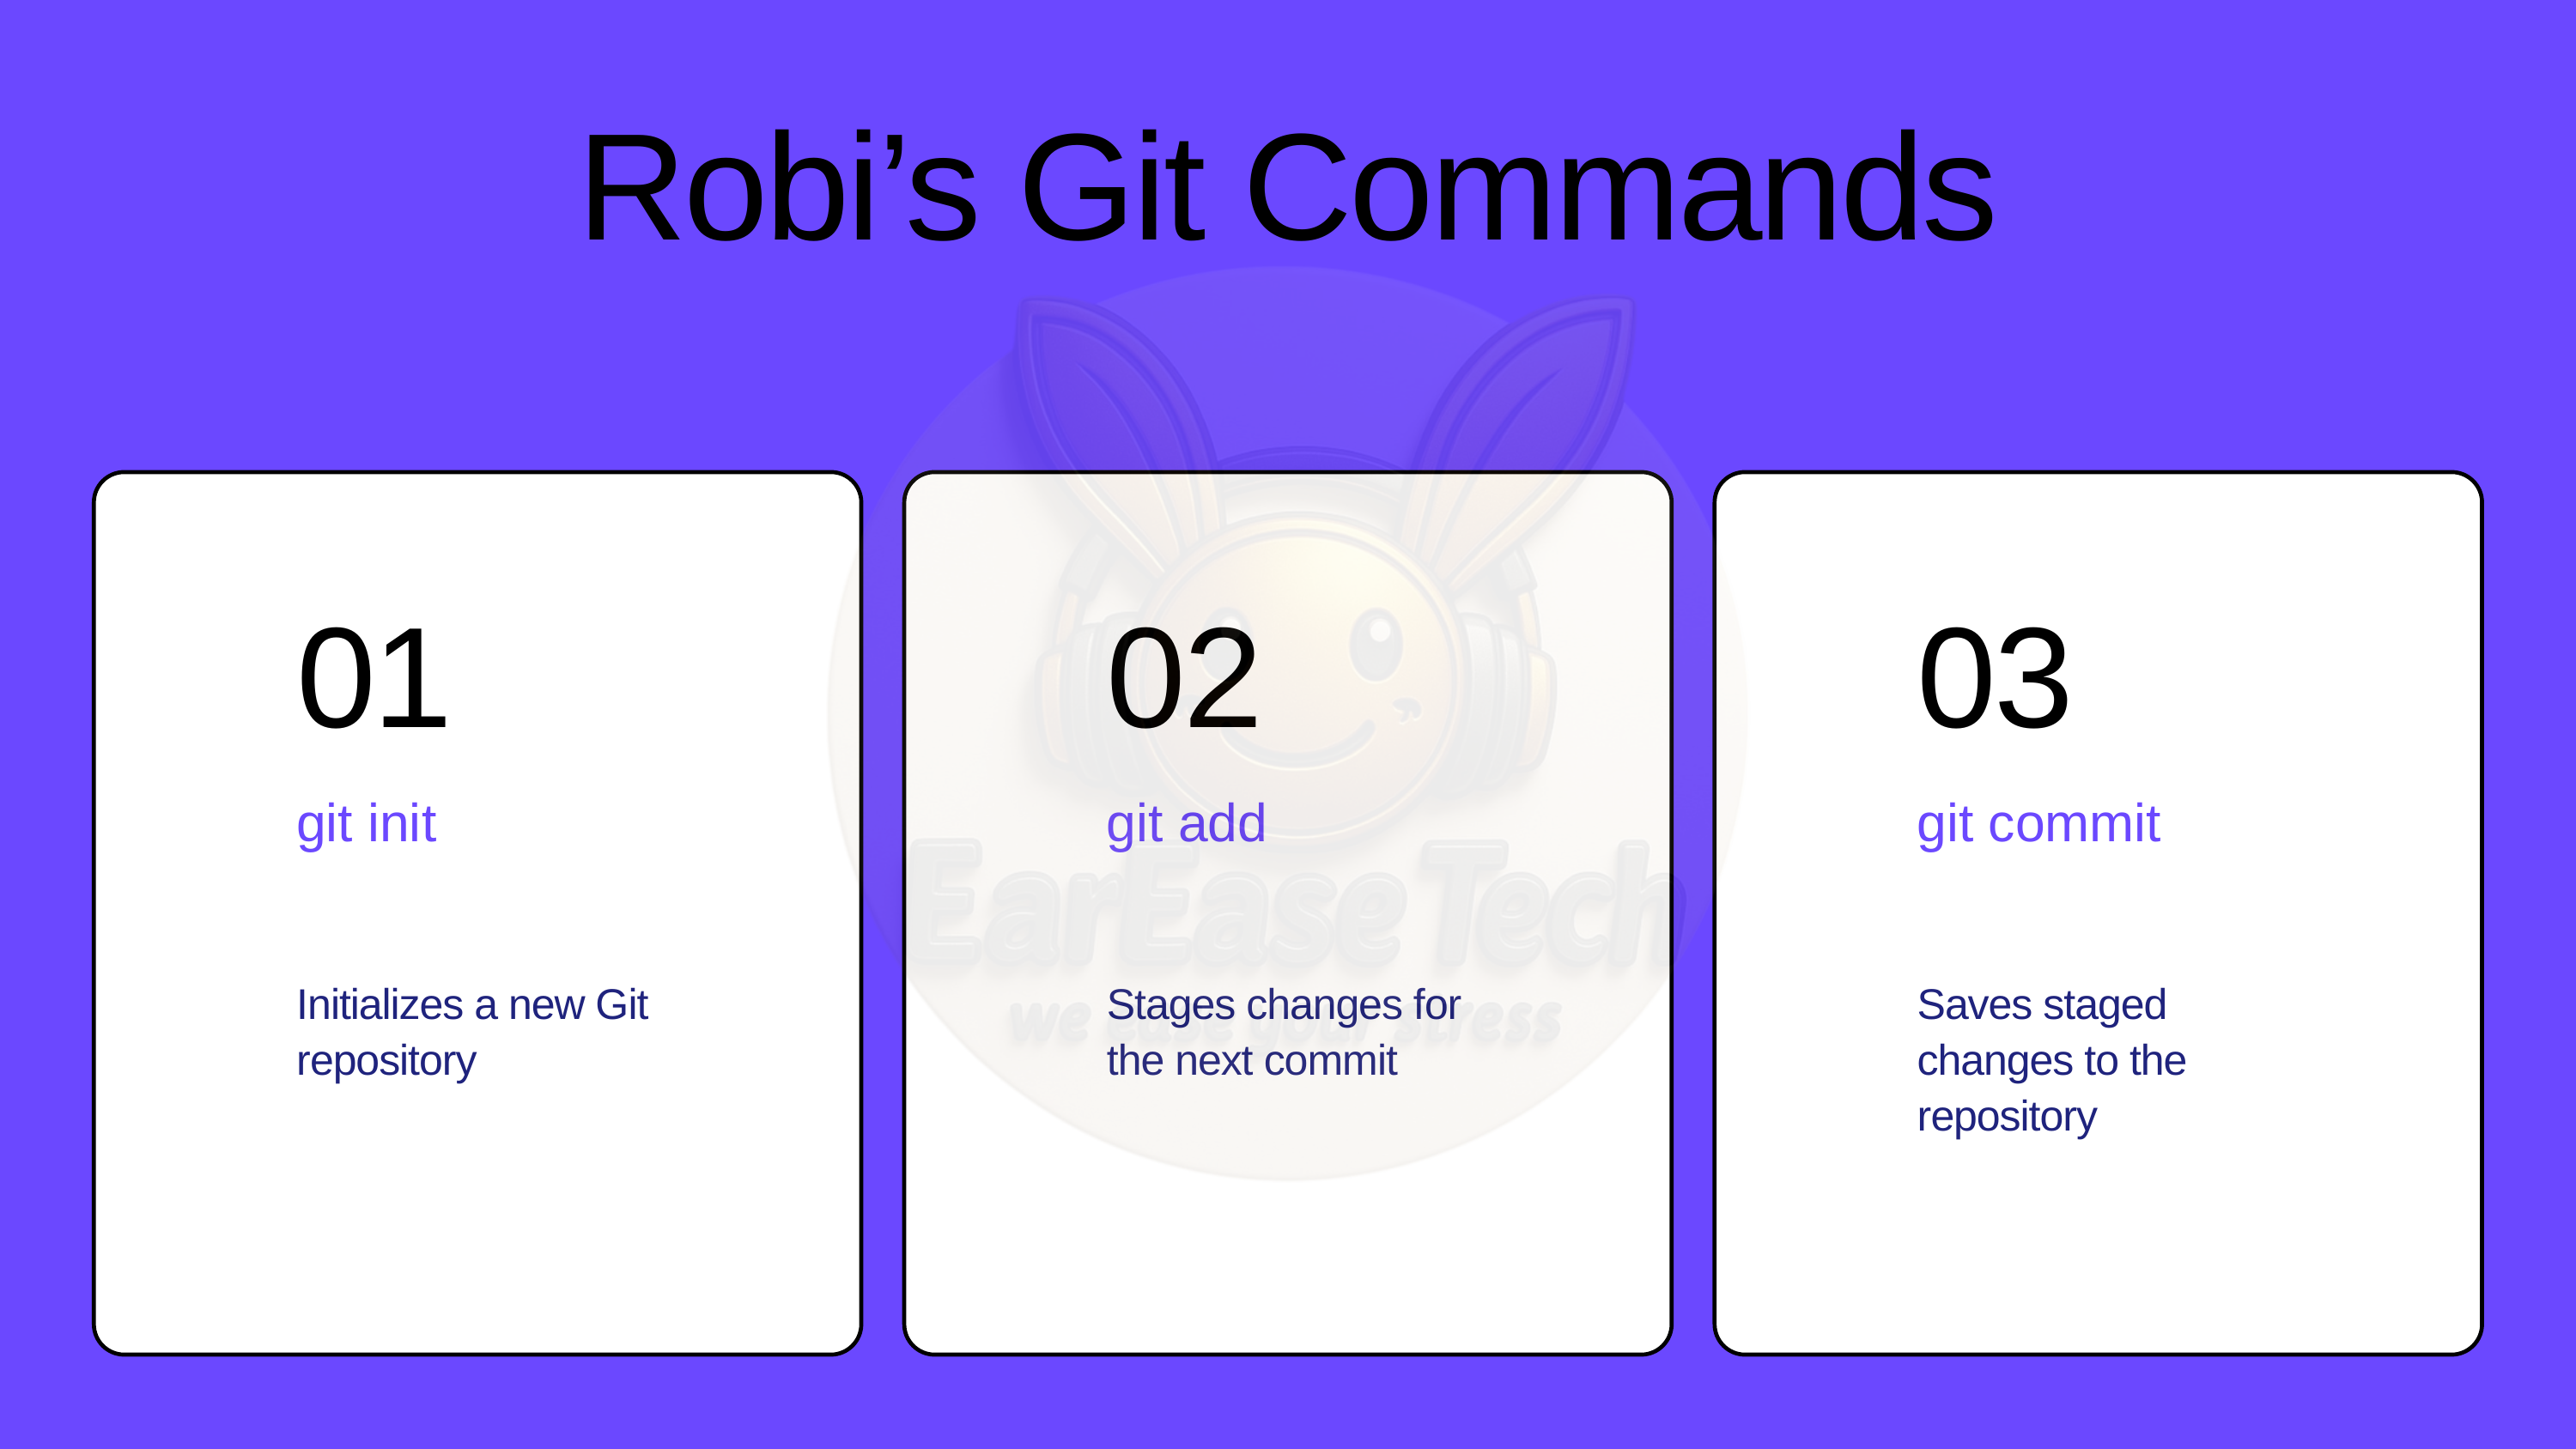

Robi’s Git Commands

02
git add
Stages changes for the next commit
03
git commit
Saves staged changes to the repository
01
git init
Initializes a new Git repository